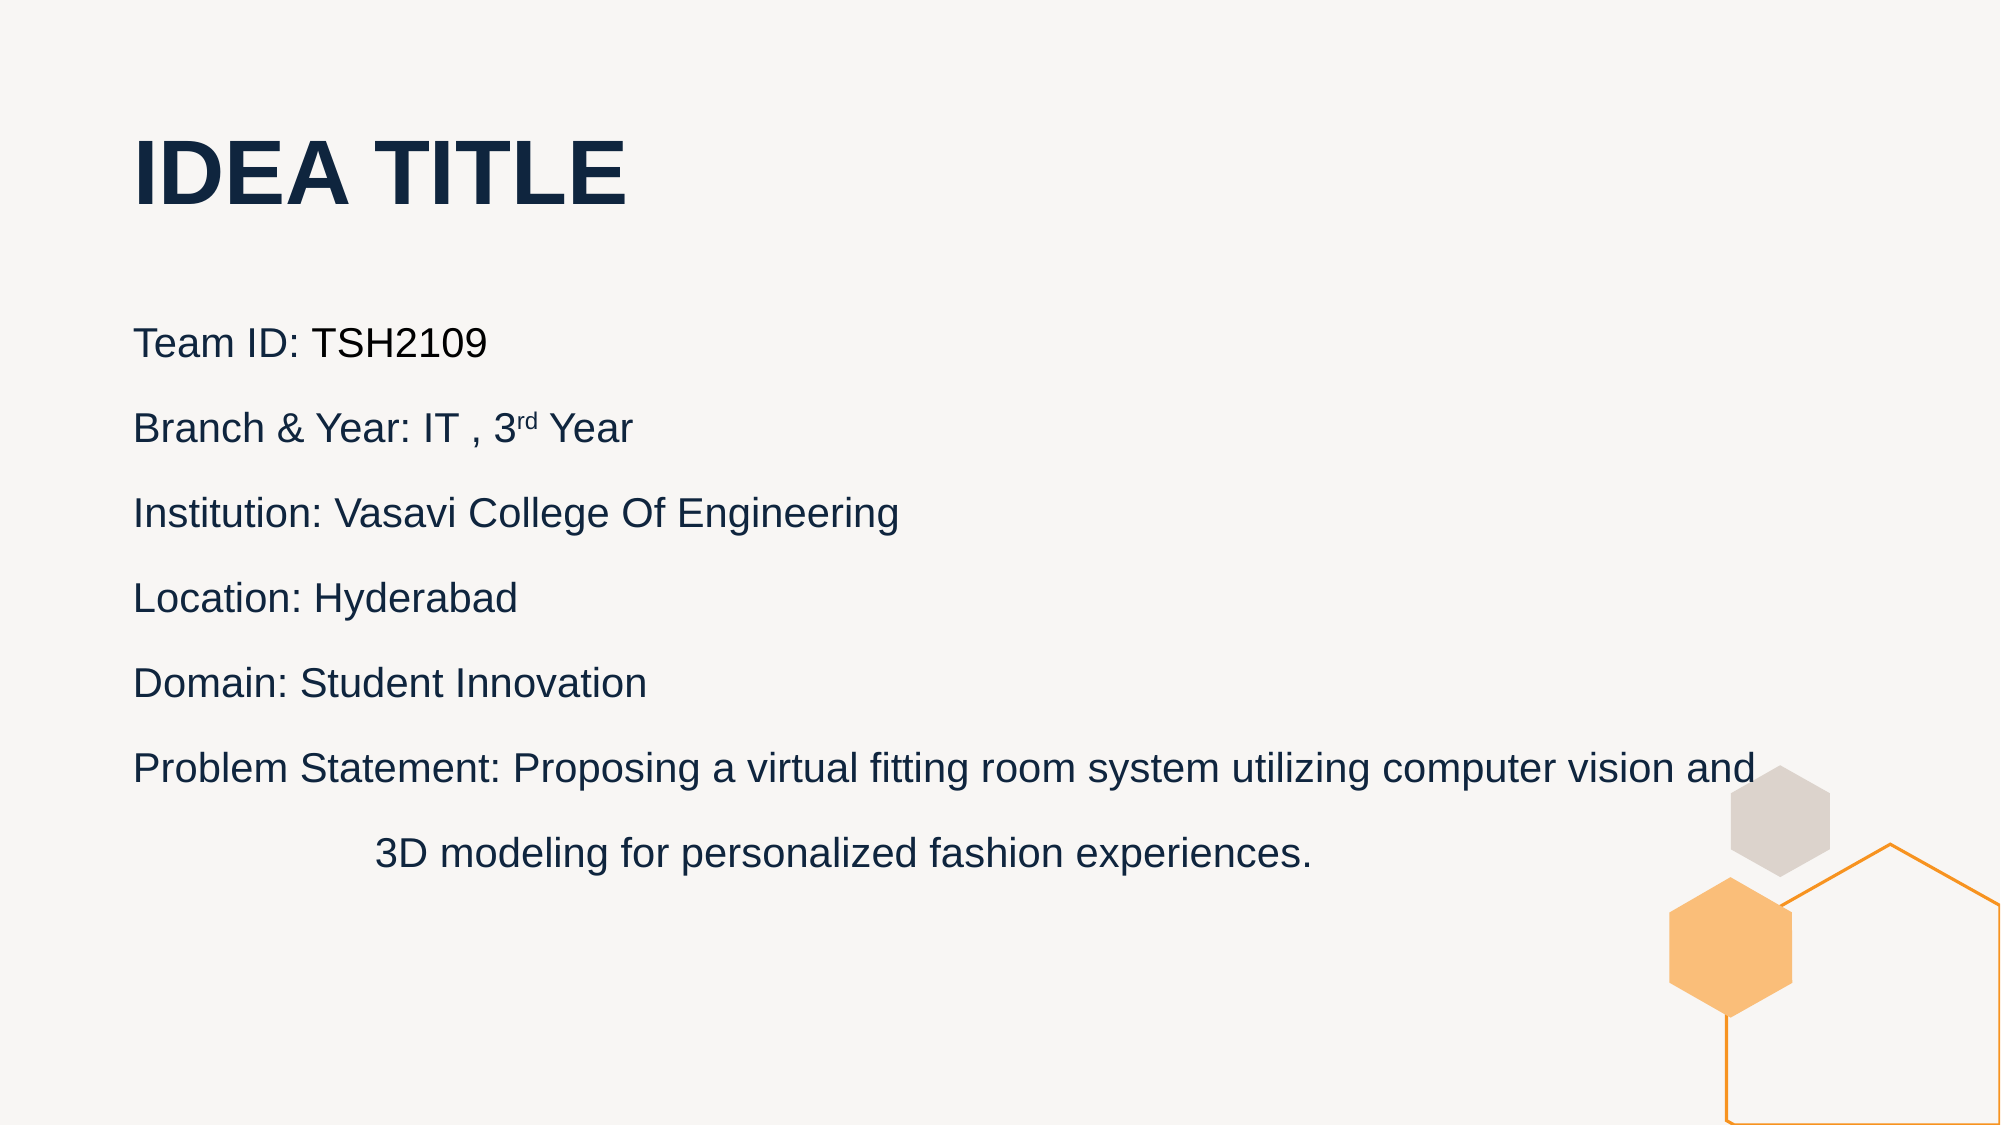

# IDEA TITLE
Team ID: TSH2109
Branch & Year: IT , 3rd Year
Institution: Vasavi College Of Engineering
Location: Hyderabad
Domain: Student Innovation
Problem Statement: Proposing a virtual fitting room system utilizing computer vision and 		        3D modeling for personalized fashion experiences.